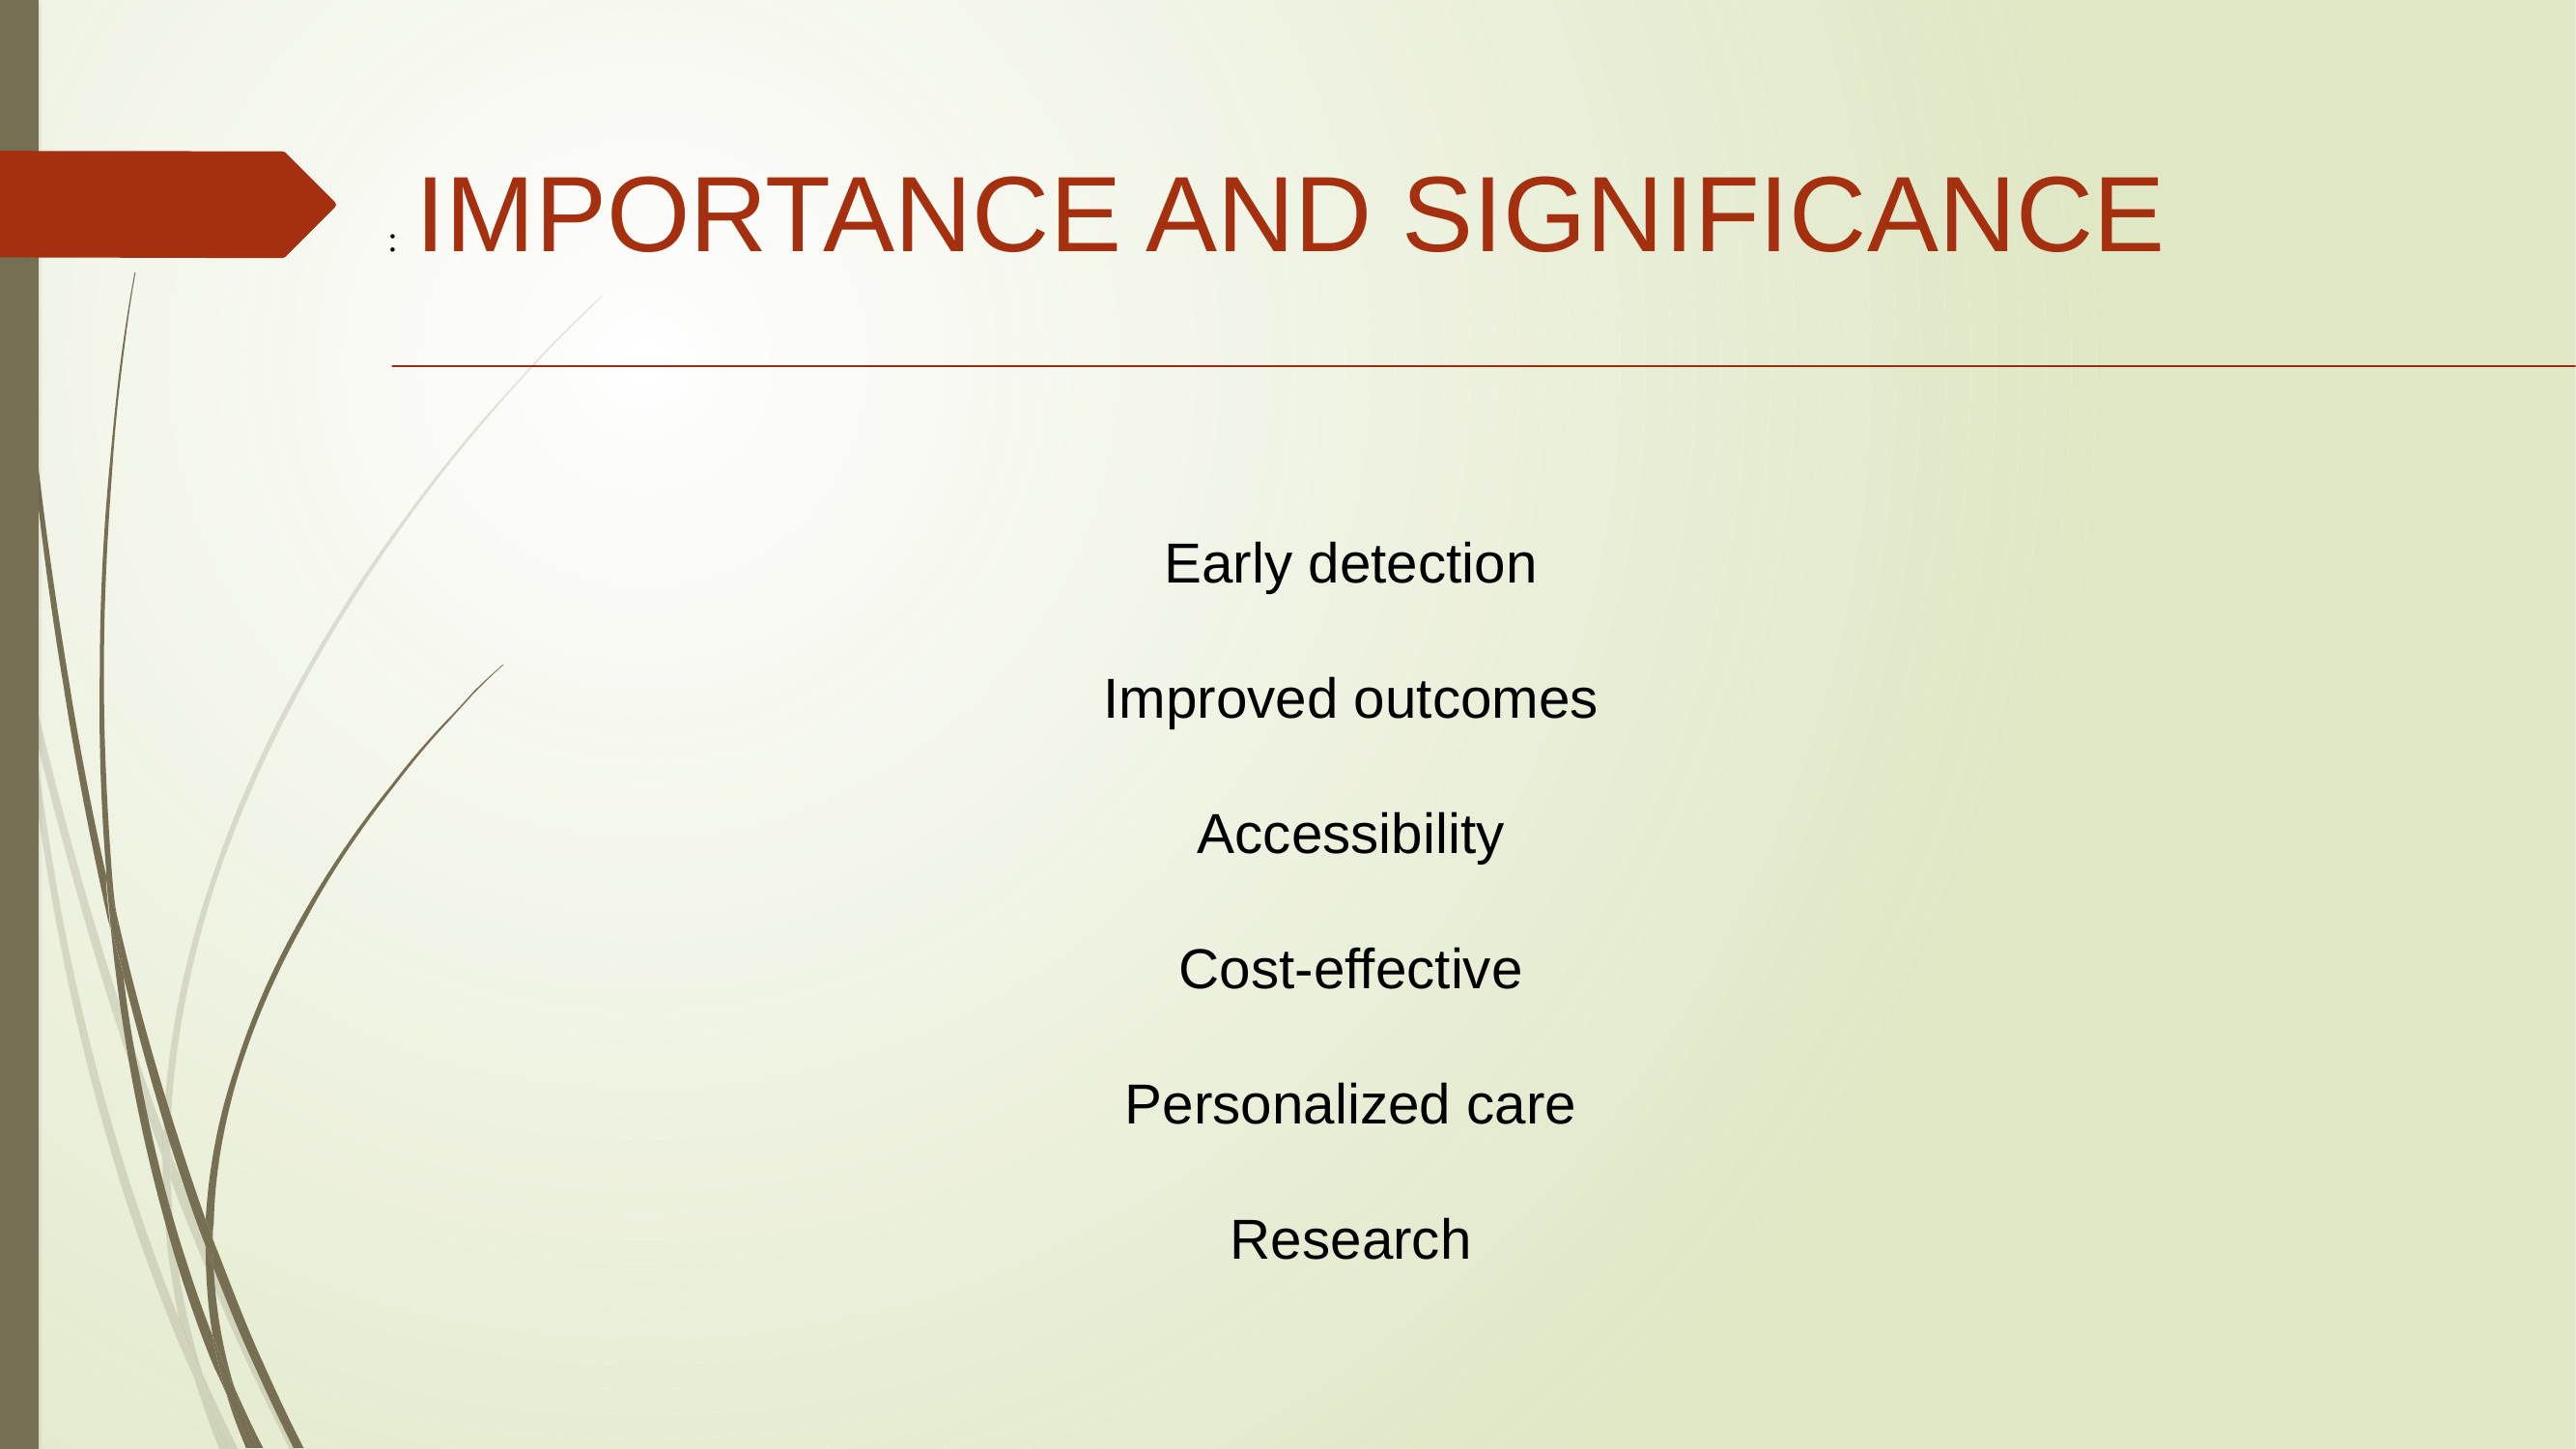

:  IMPORTANCE AND SIGNIFICANCE
Early detection

Improved outcomes

Accessibility

Cost-effective

Personalized care

Research